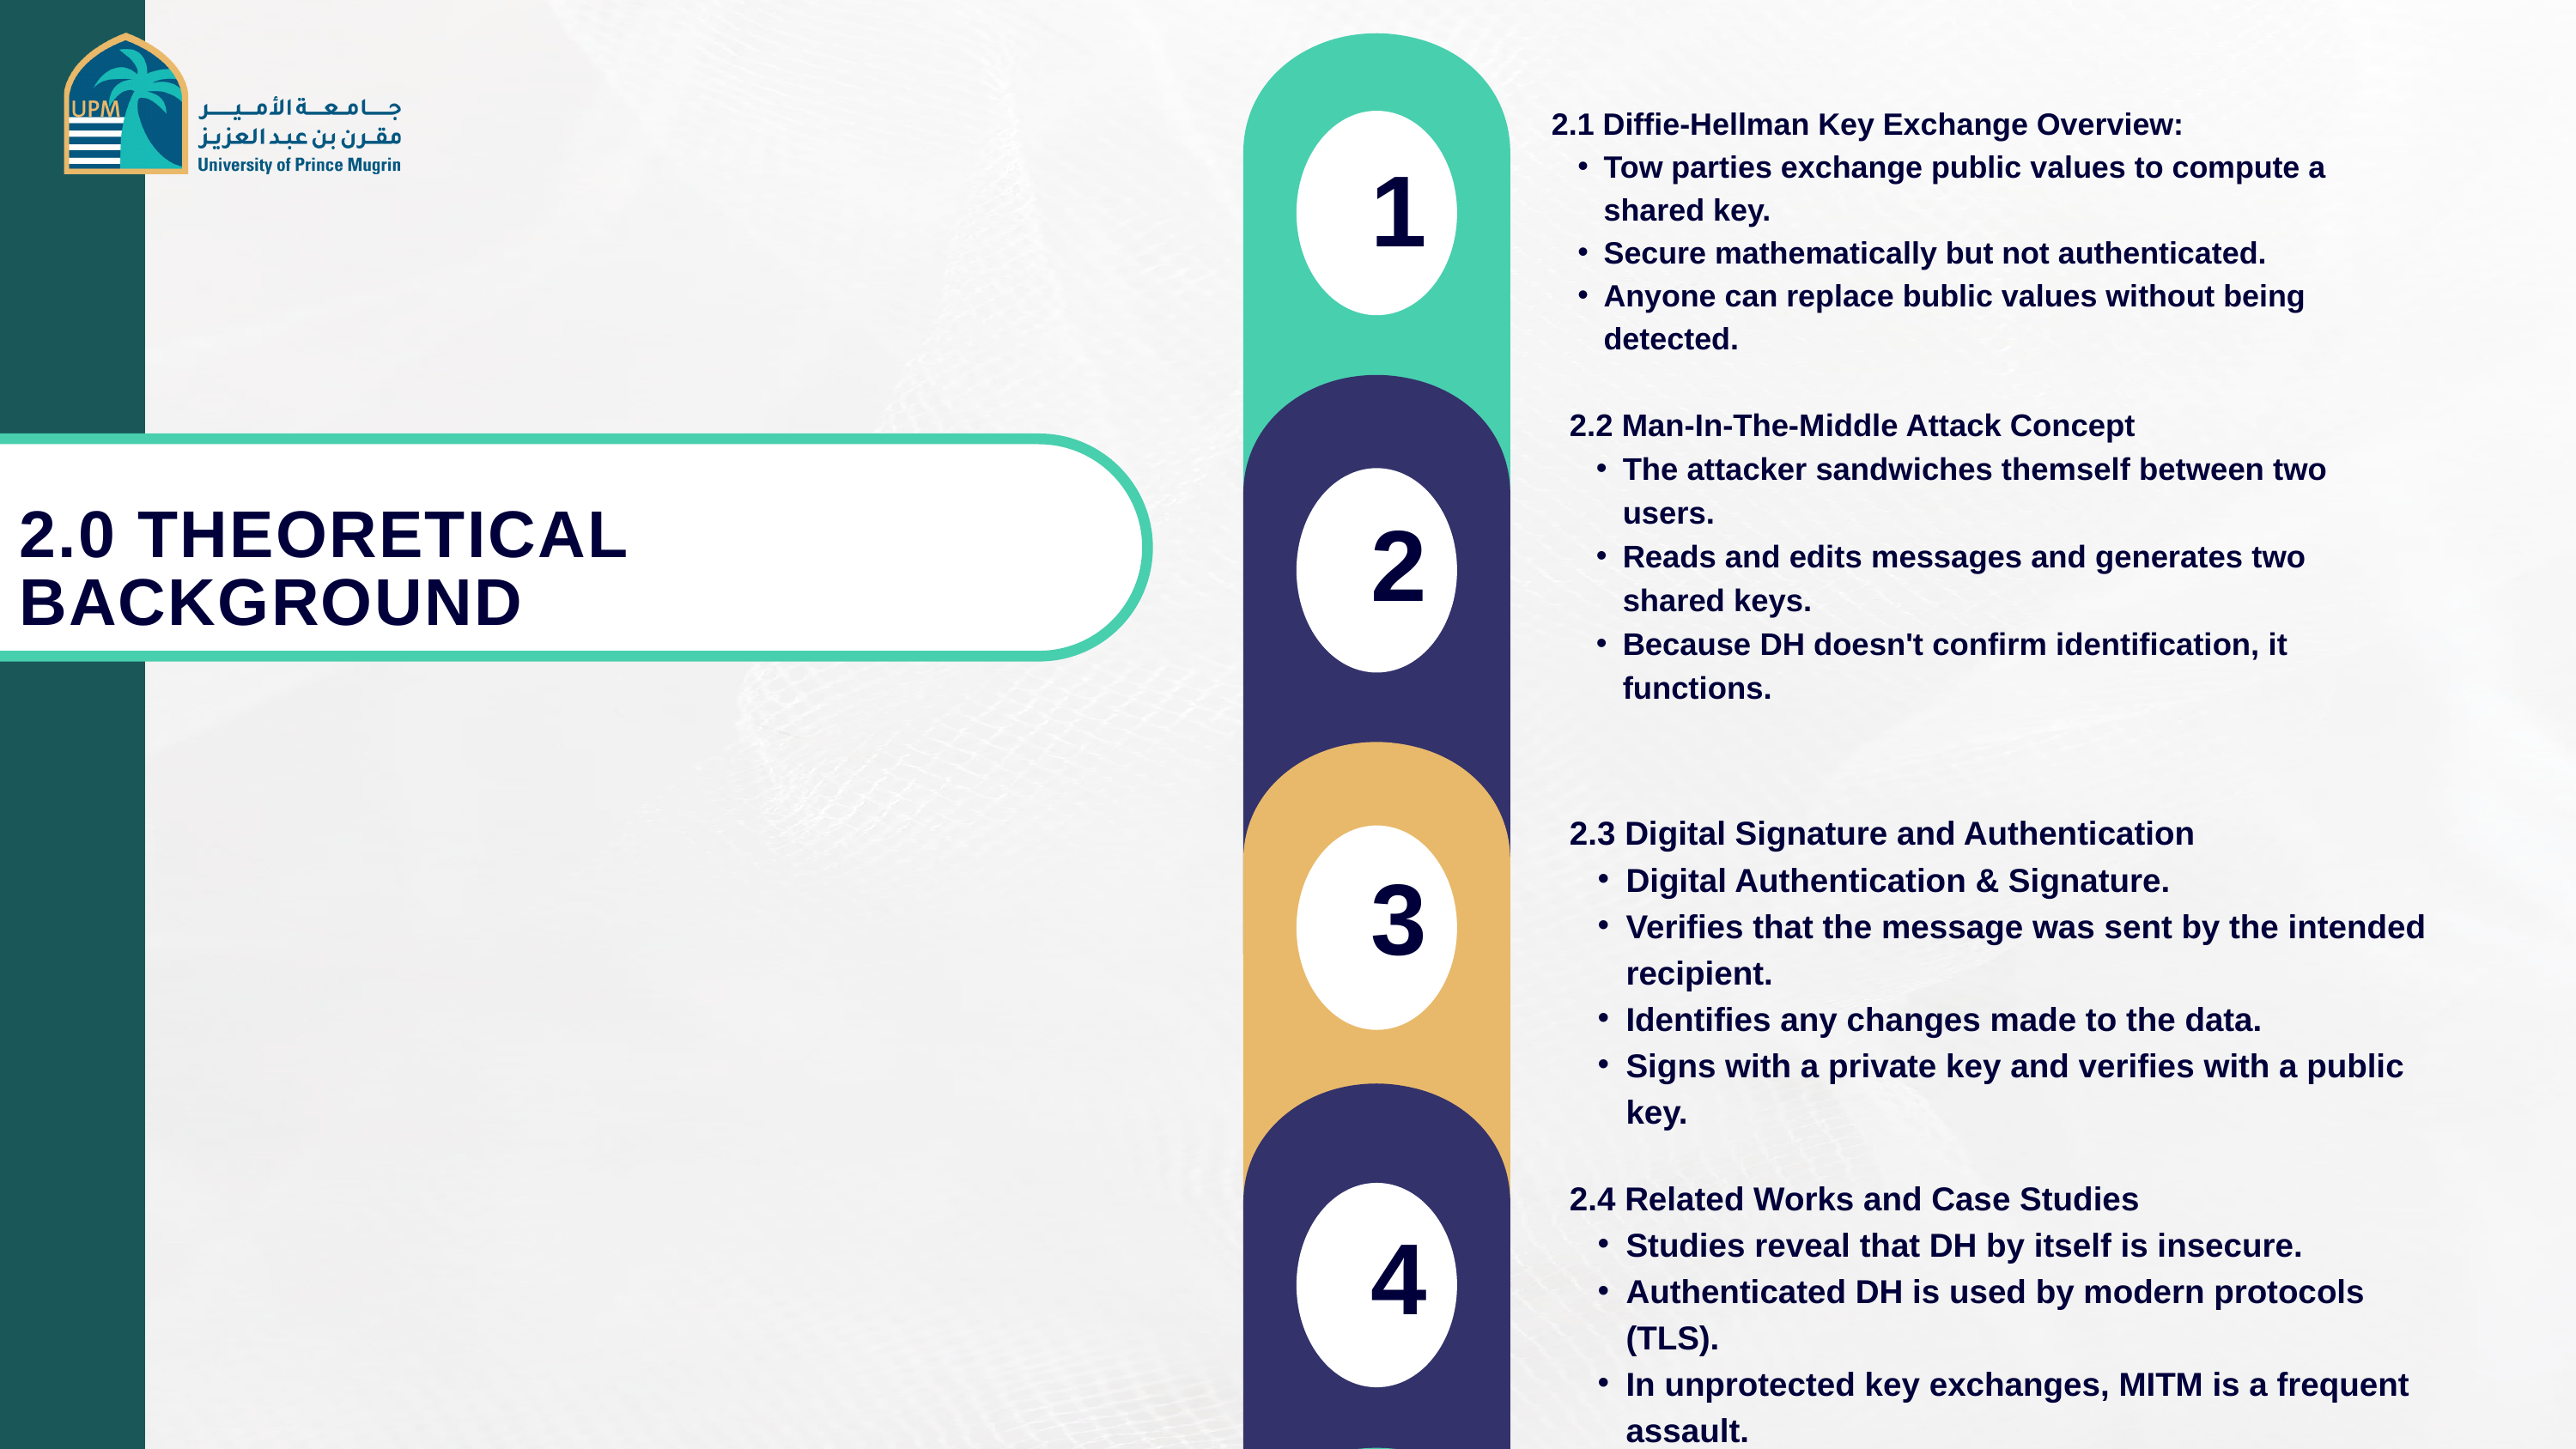

2.1 Diffie-Hellman Key Exchange Overview:
Tow parties exchange public values to compute a shared key.
Secure mathematically but not authenticated.
Anyone can replace bublic values without being detected.
1
2.2 Man-In-The-Middle Attack Concept
The attacker sandwiches themself between two users.
Reads and edits messages and generates two shared keys.
Because DH doesn't confirm identification, it functions.

2
2.0 THEORETICAL BACKGROUND
2.3 Digital Signature and Authentication
Digital Authentication & Signature.
Verifies that the message was sent by the intended recipient.
Identifies any changes made to the data.
Signs with a private key and verifies with a public key.
3
2.4 Related Works and Case Studies
Studies reveal that DH by itself is insecure.
Authenticated DH is used by modern protocols (TLS).
In unprotected key exchanges, MITM is a frequent assault.
4